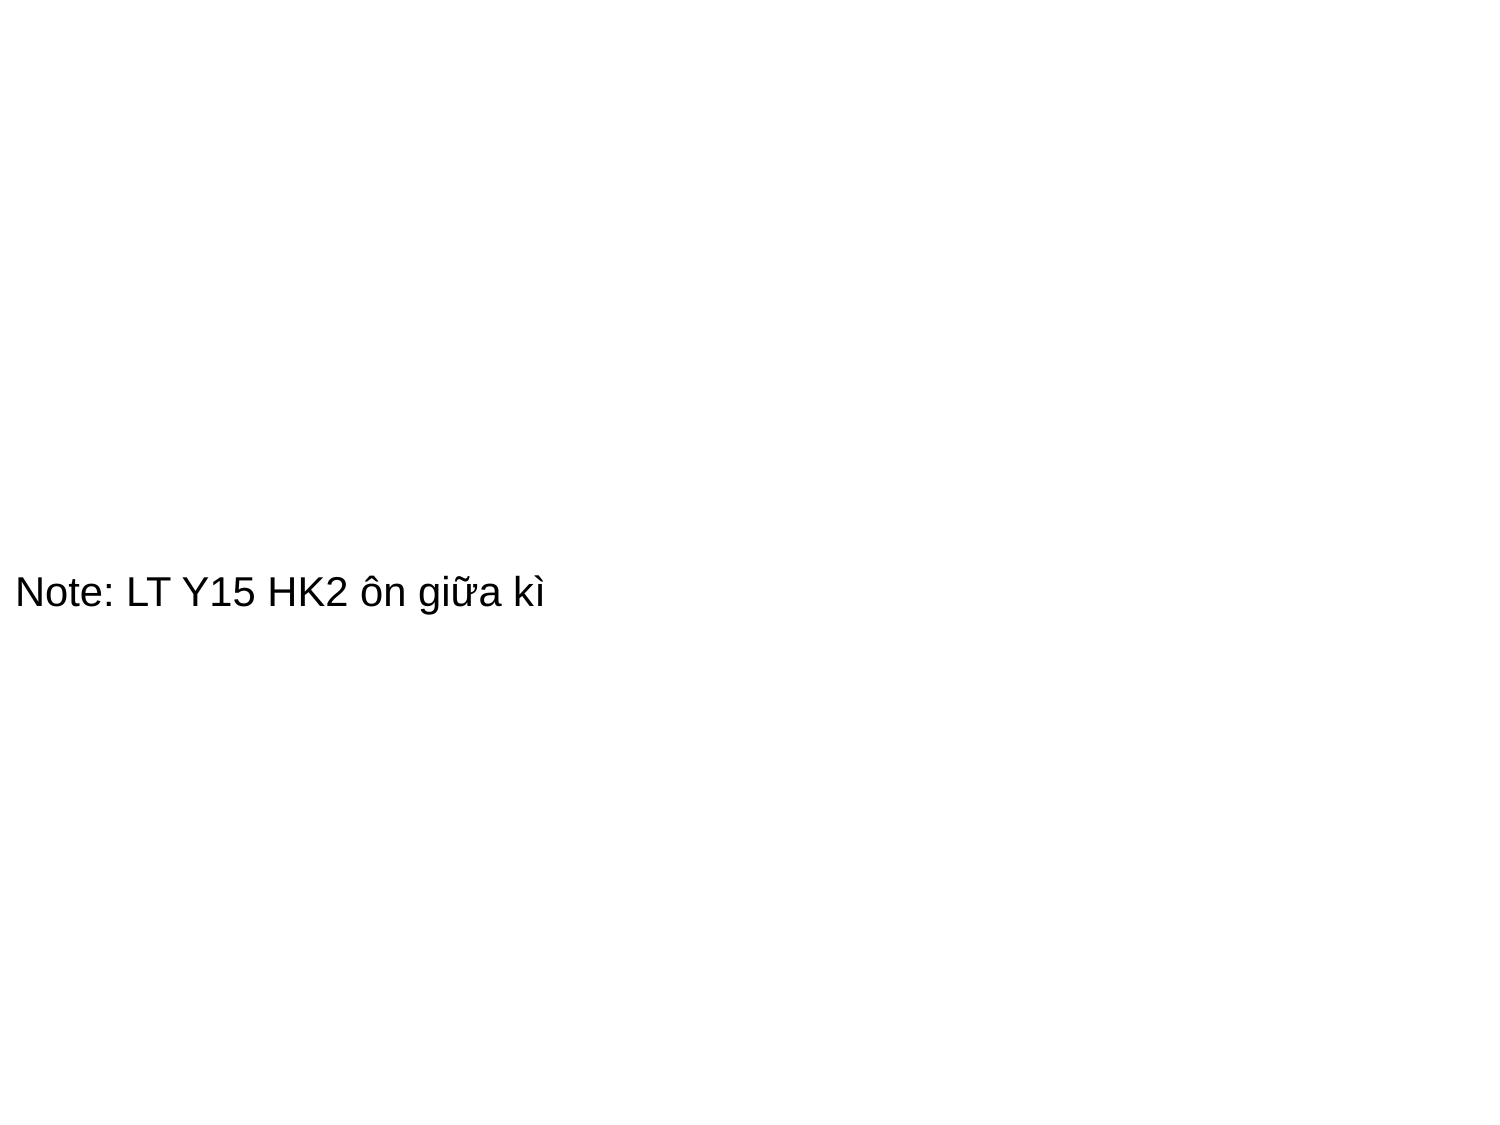

Note: LT Y15 HK2 ôn giữa kì